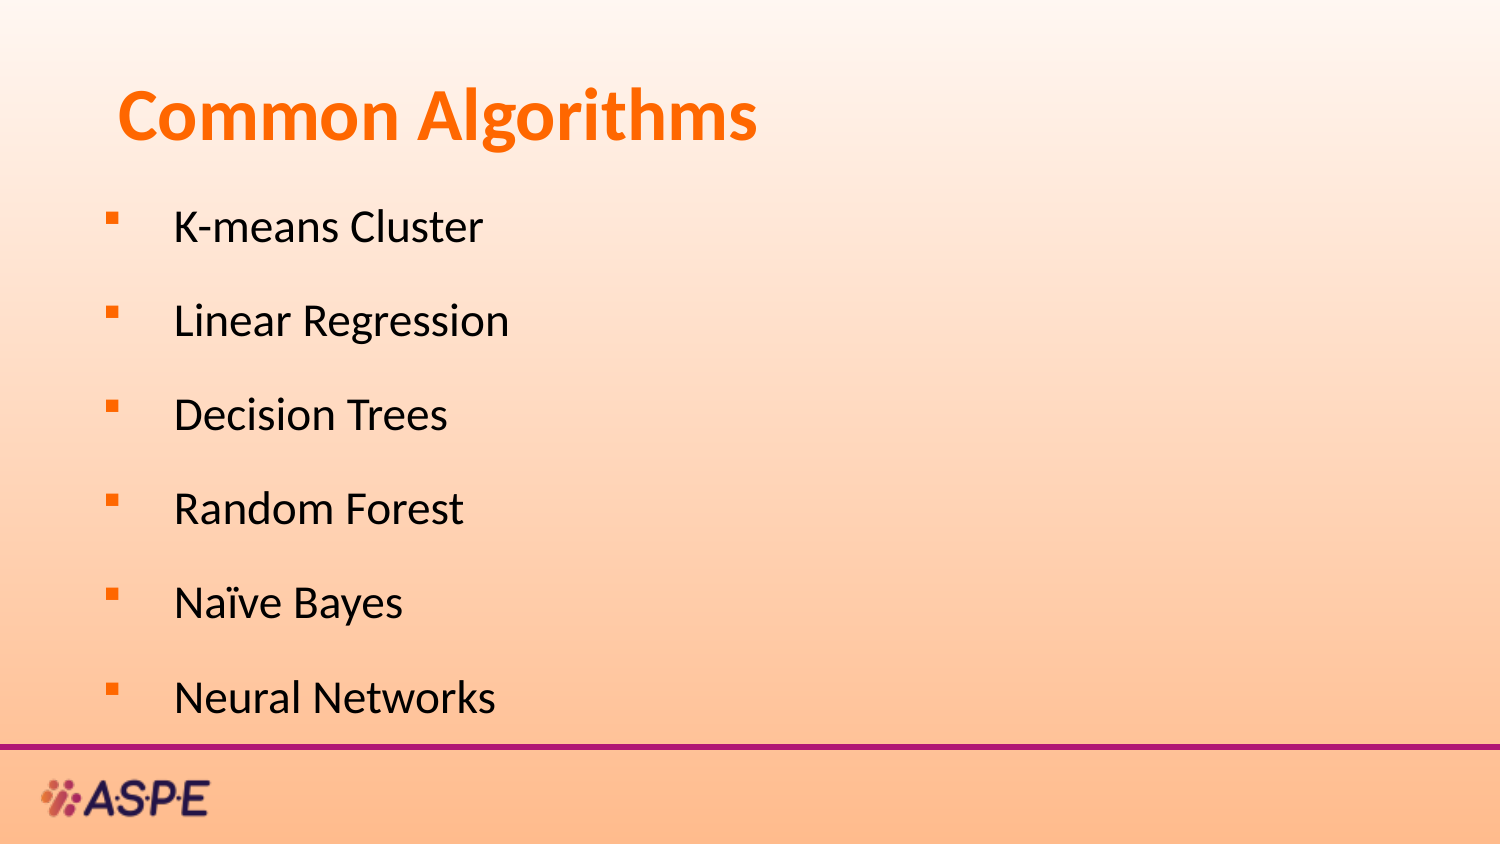

# Common Algorithms
K-means Cluster
Linear Regression
Decision Trees
Random Forest
Naïve Bayes
Neural Networks